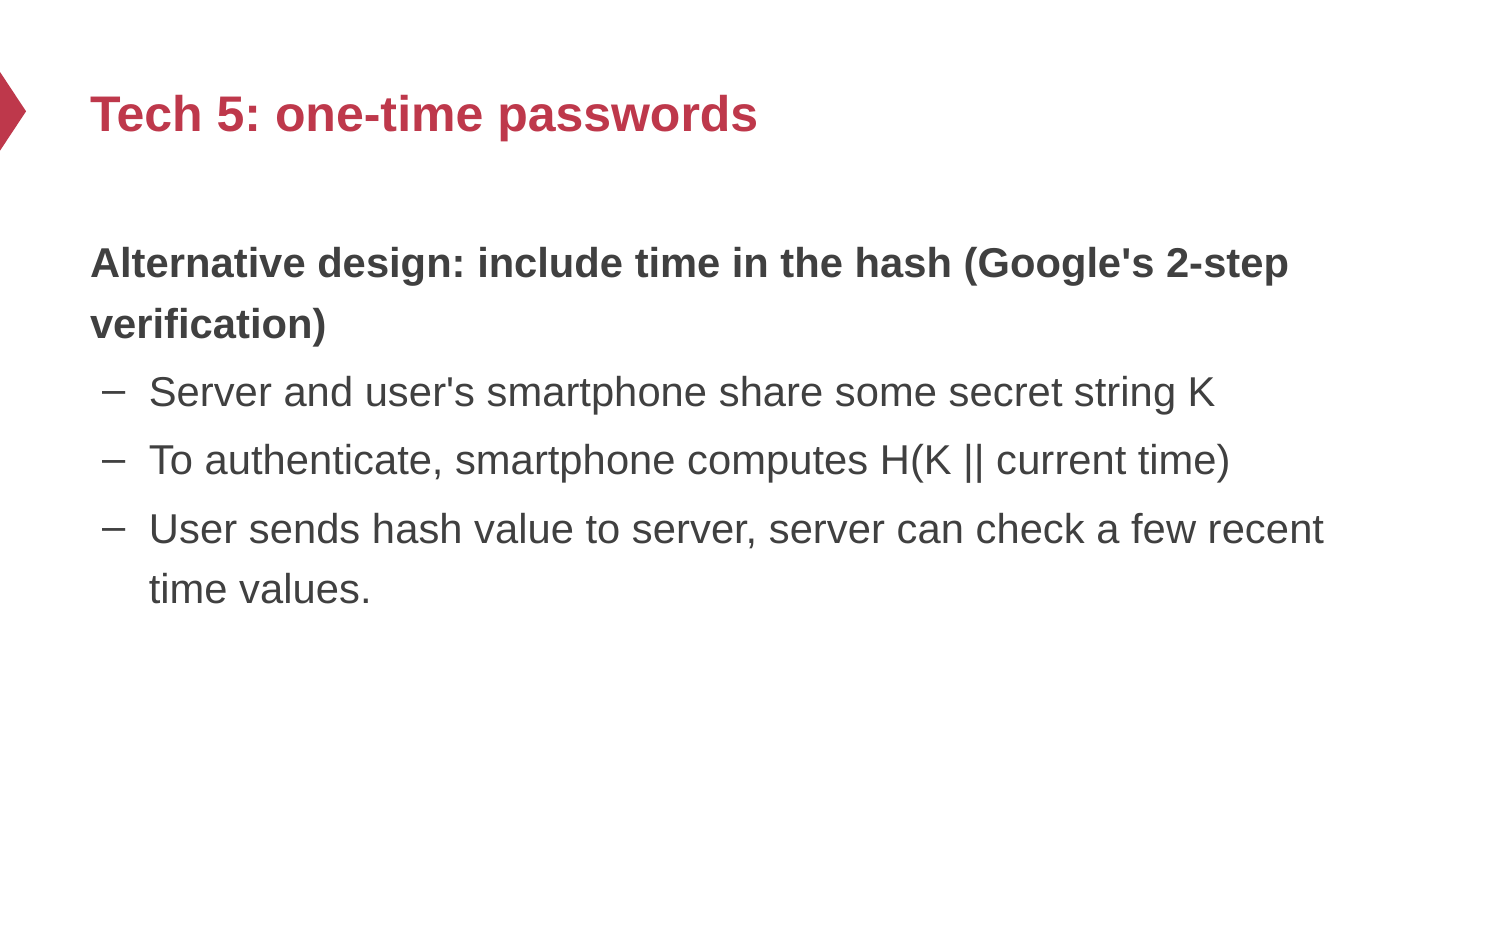

# Tech 5: one-time passwords
Alternative design: include time in the hash (Google's 2-step verification)
Server and user's smartphone share some secret string K
To authenticate, smartphone computes H(K || current time)
User sends hash value to server, server can check a few recent time values.

47